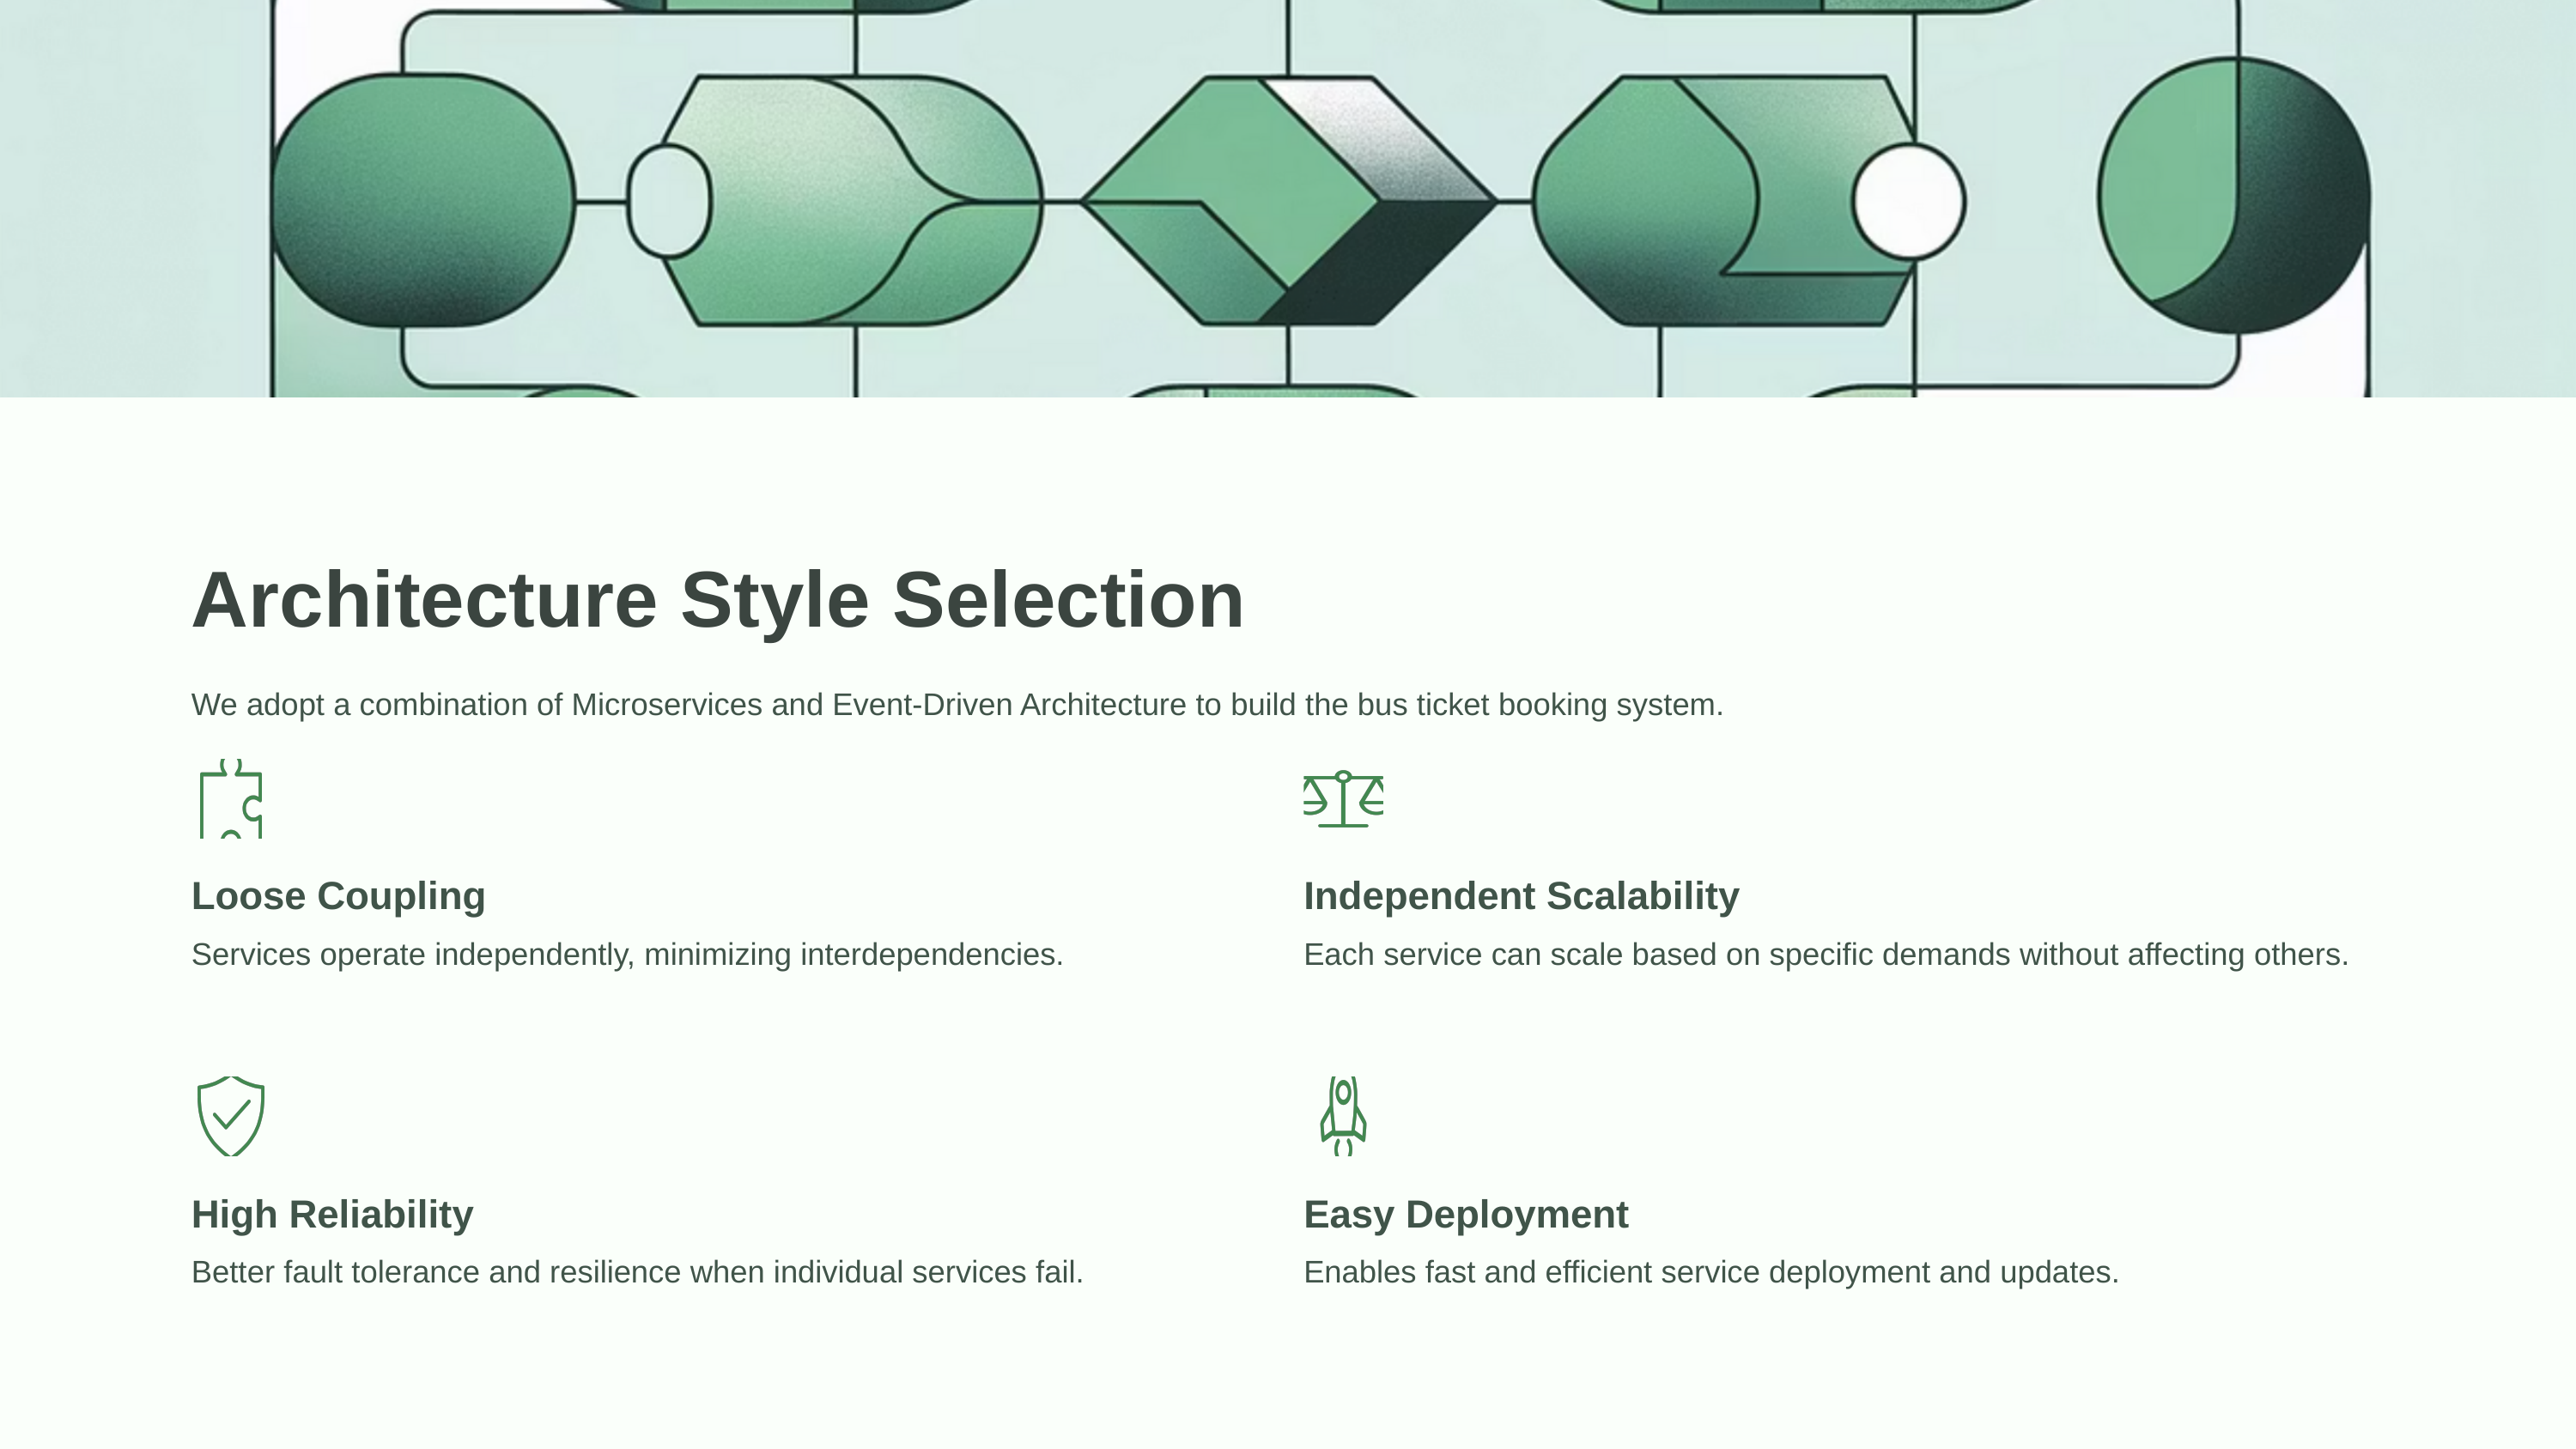

Architecture Style Selection
We adopt a combination of Microservices and Event-Driven Architecture to build the bus ticket booking system.

Loose Coupling
Independent Scalability
Services operate independently, minimizing interdependencies.

Each service can scale based on specific demands without affecting others.

High Reliability
Easy Deployment
Better fault tolerance and resilience when individual services fail.

Enables fast and efficient service deployment and updates.